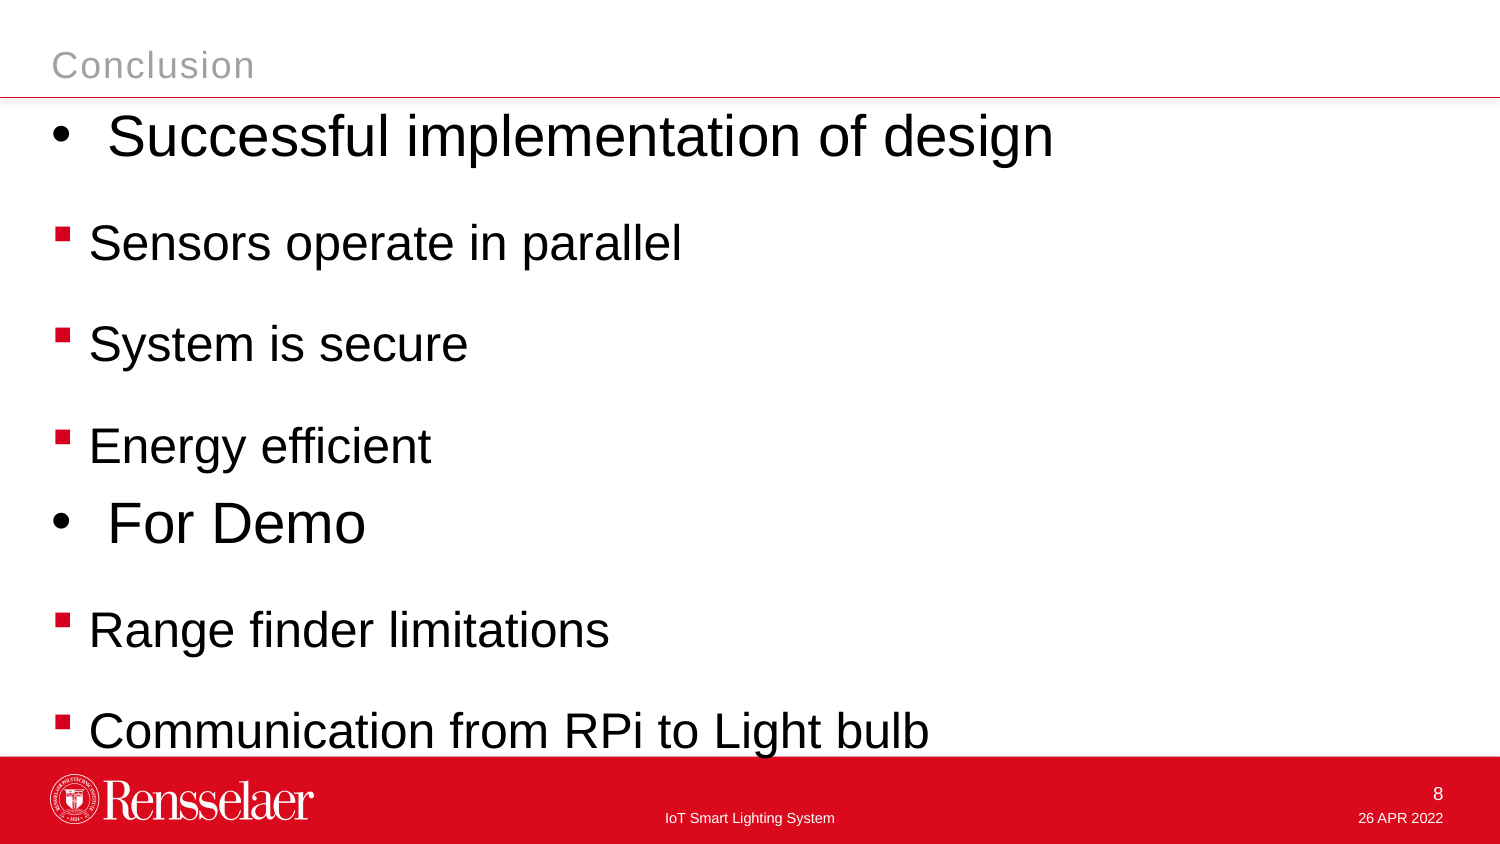

Conclusion
Successful implementation of design
Sensors operate in parallel
System is secure
Energy efficient
For Demo
Range finder limitations
Communication from RPi to Light bulb